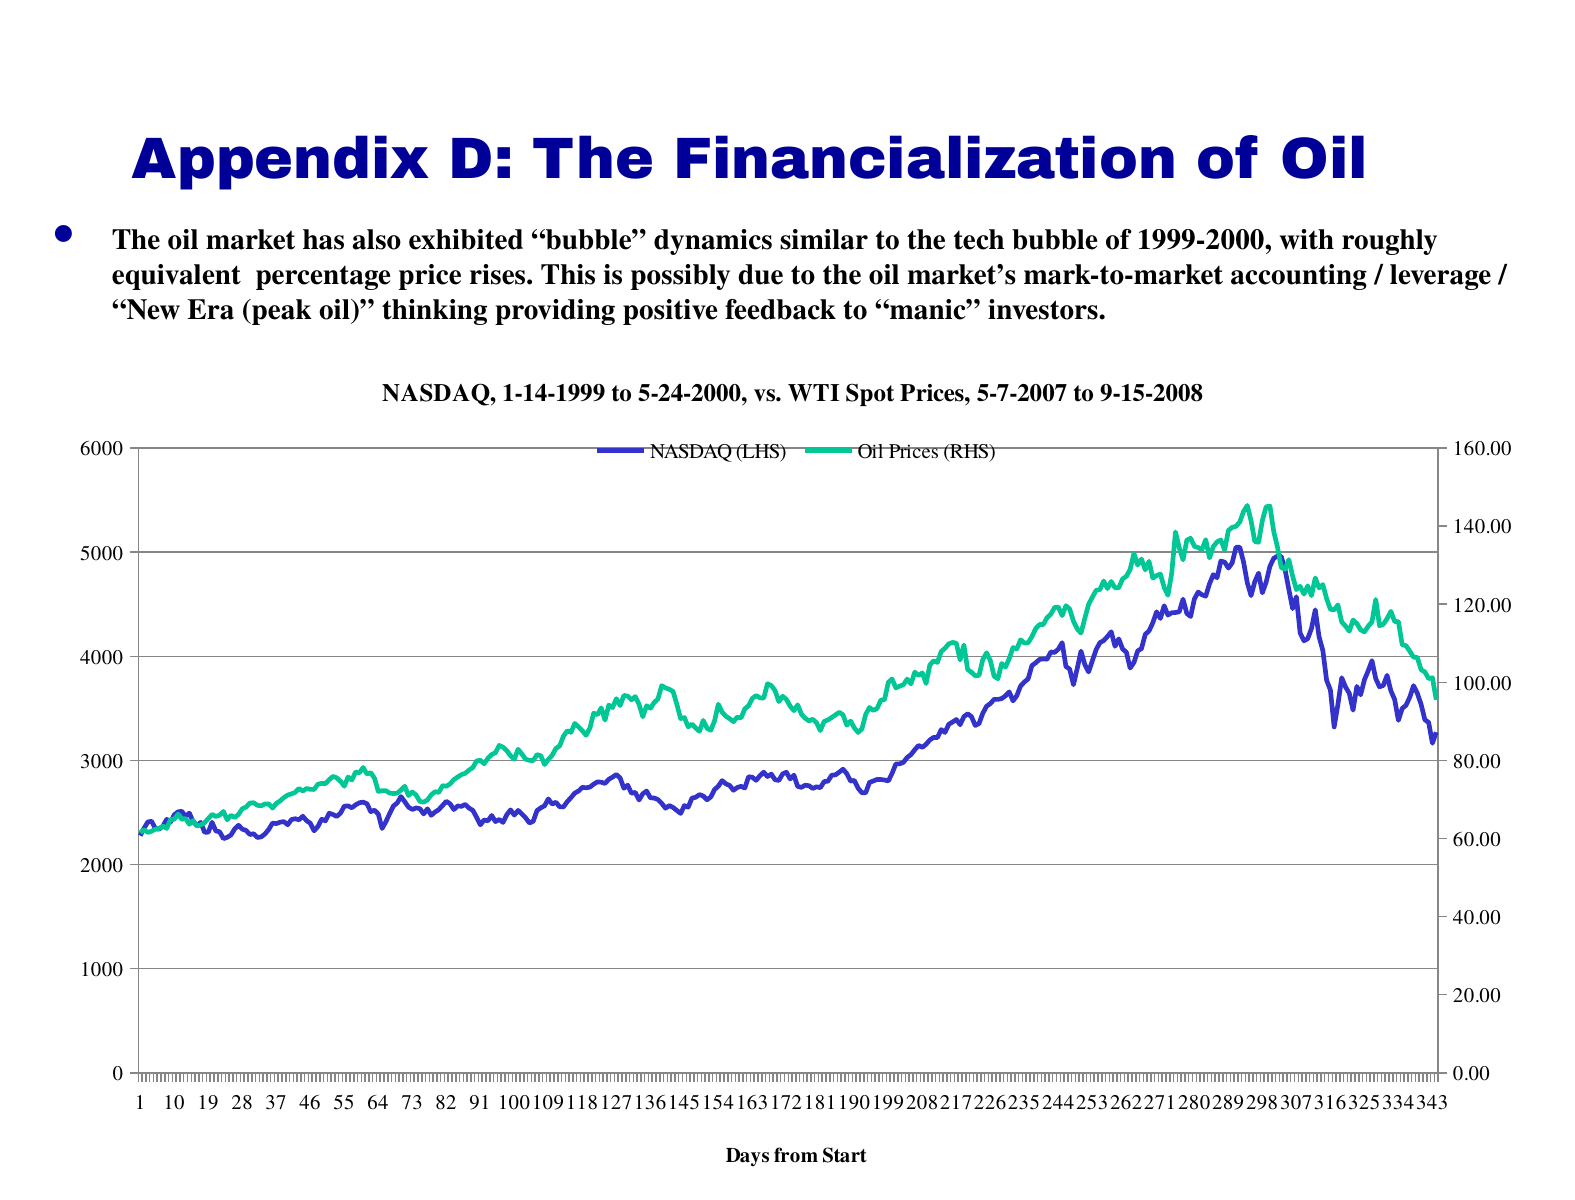

# Appendix D: The Financialization of Oil
The oil market has also exhibited “bubble” dynamics similar to the tech bubble of 1999-2000, with roughly equivalent  percentage price rises. This is possibly due to the oil market’s mark-to-market accounting / leverage / “New Era (peak oil)” thinking providing positive feedback to “manic” investors.

### Chart: NASDAQ, 1-14-1999 to 5-24-2000, vs. WTI Spot Prices, 5-7-2007 to 9-15-2008

| Category |  |  |
|---|---|---|